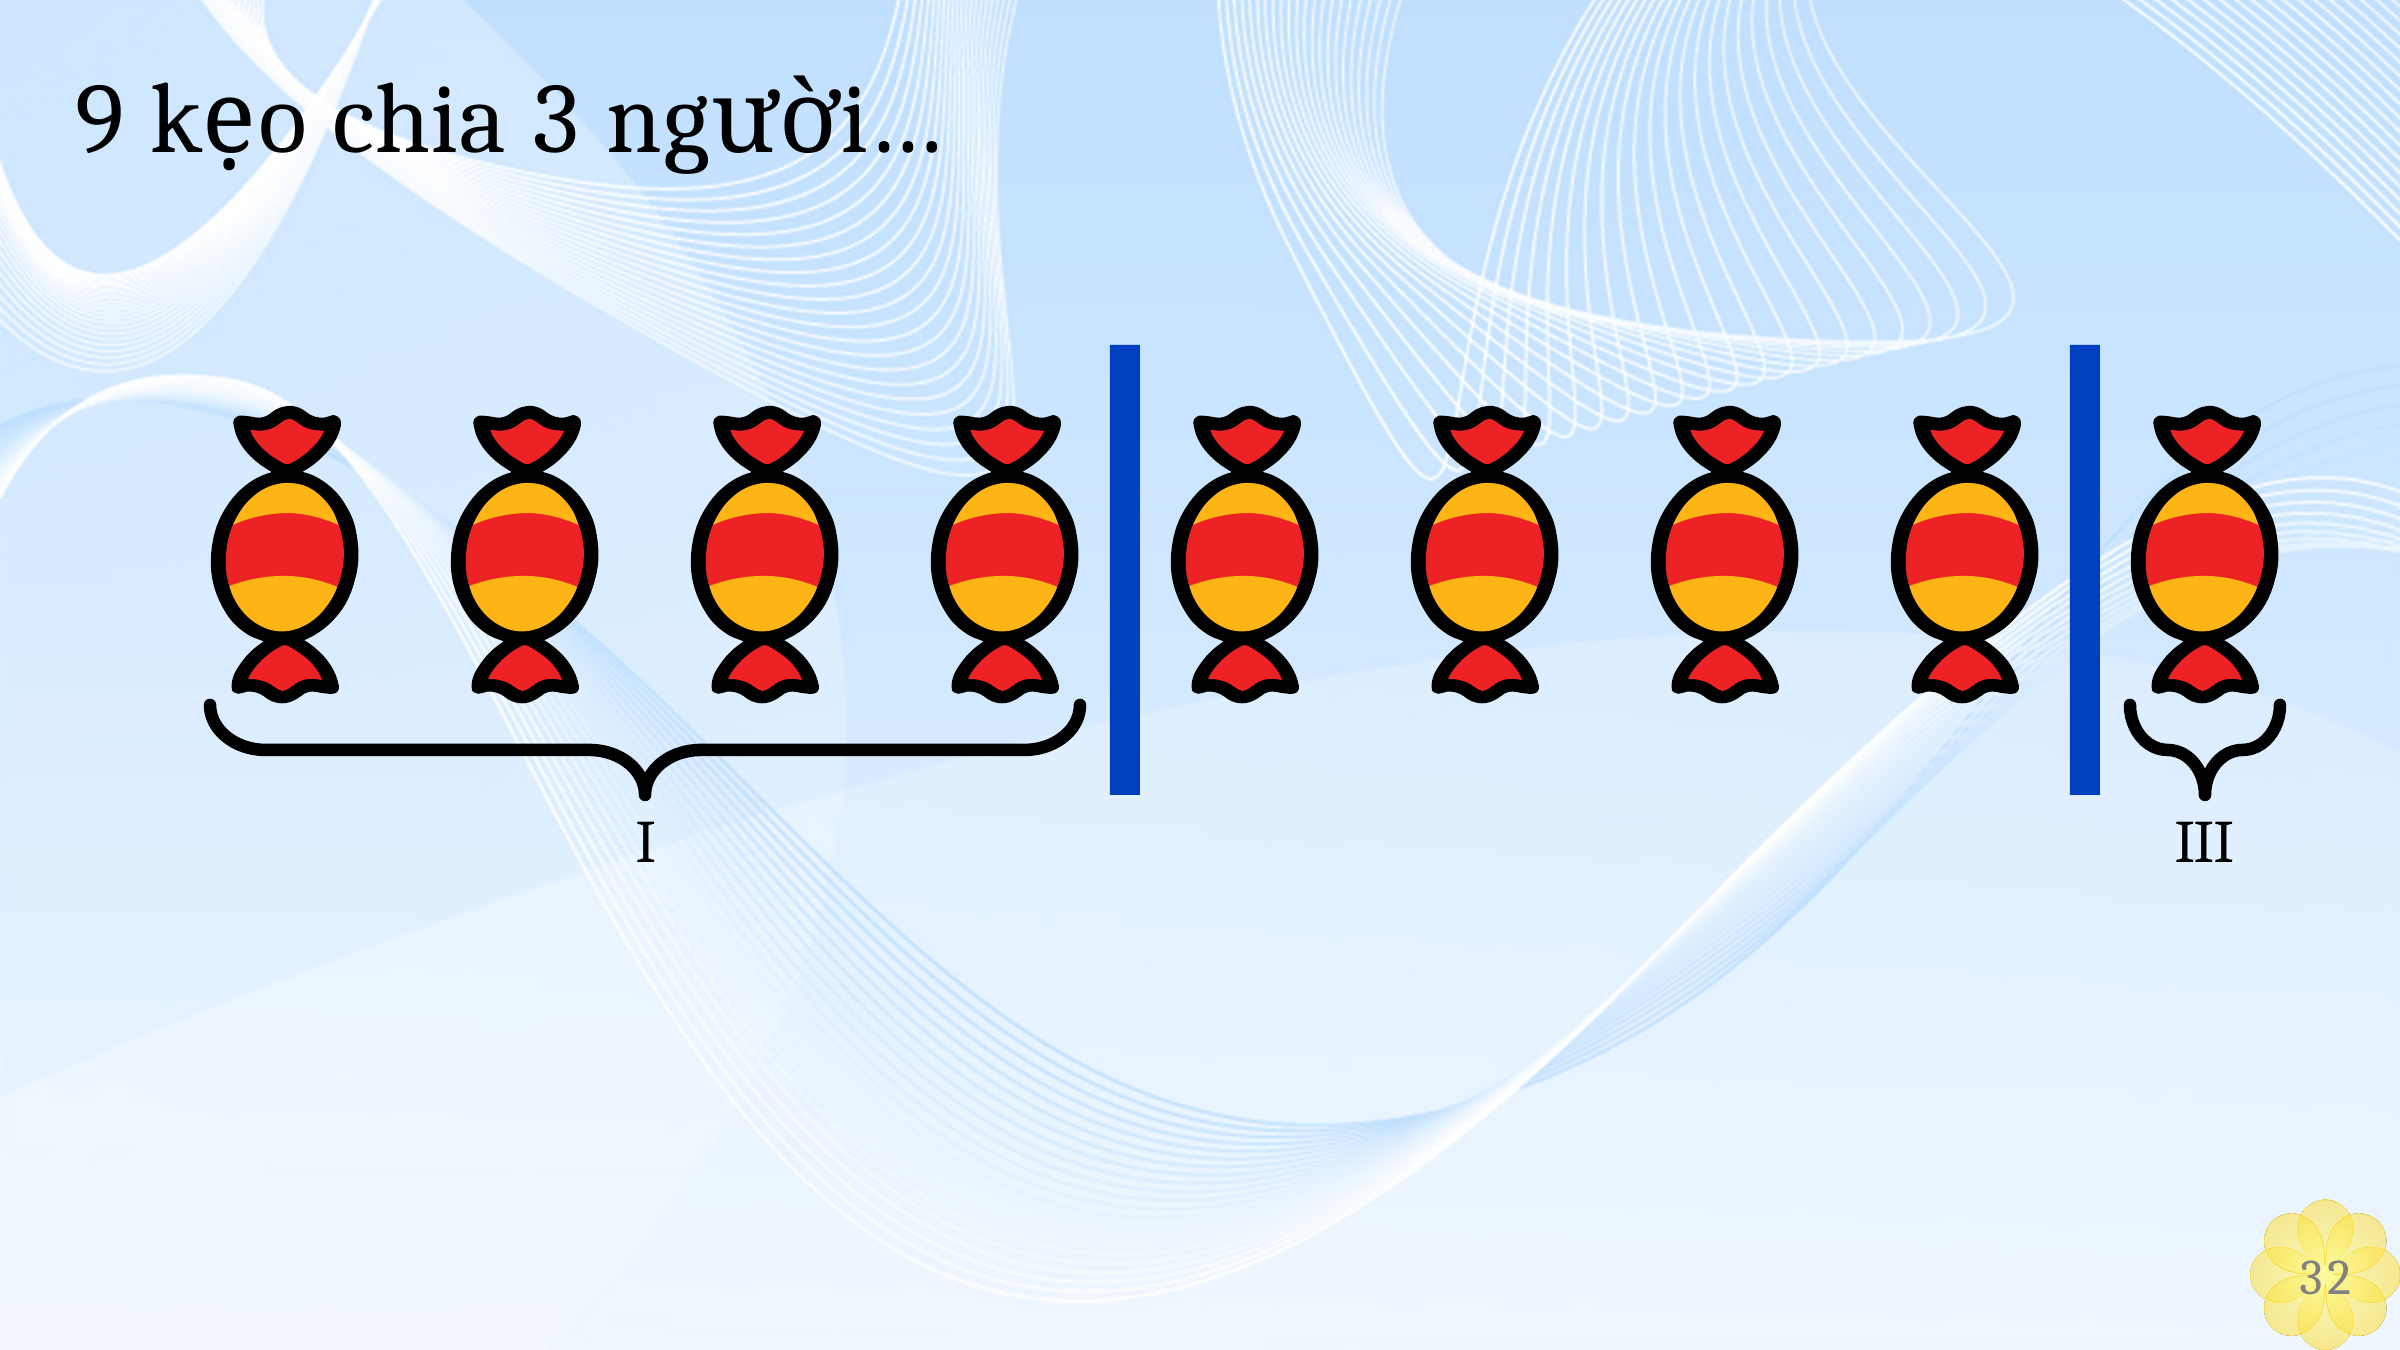

9 kẹo chia 3 người…

I

III
32